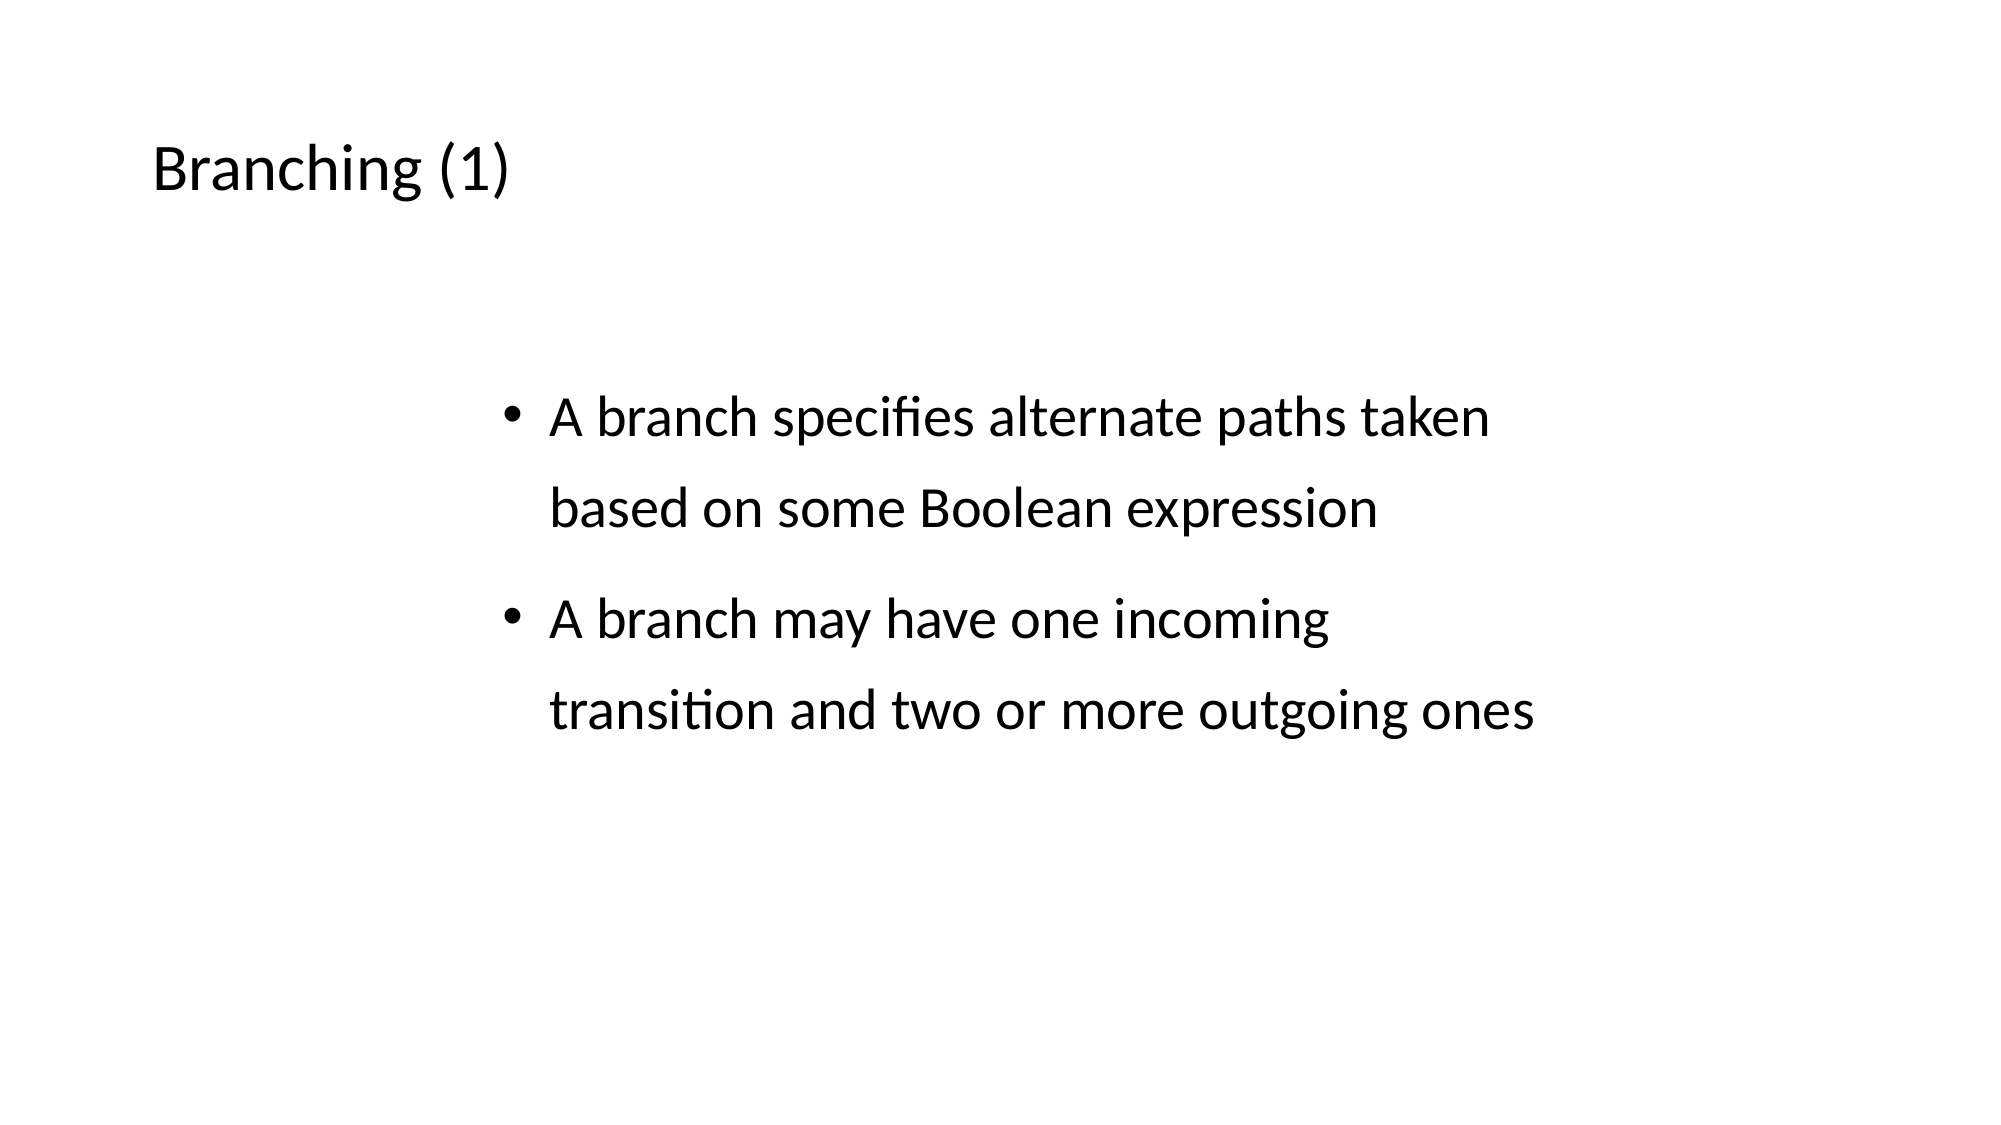

# Branching (1)
A branch specifies alternate paths taken based on some Boolean expression
A branch may have one incoming transition and two or more outgoing ones